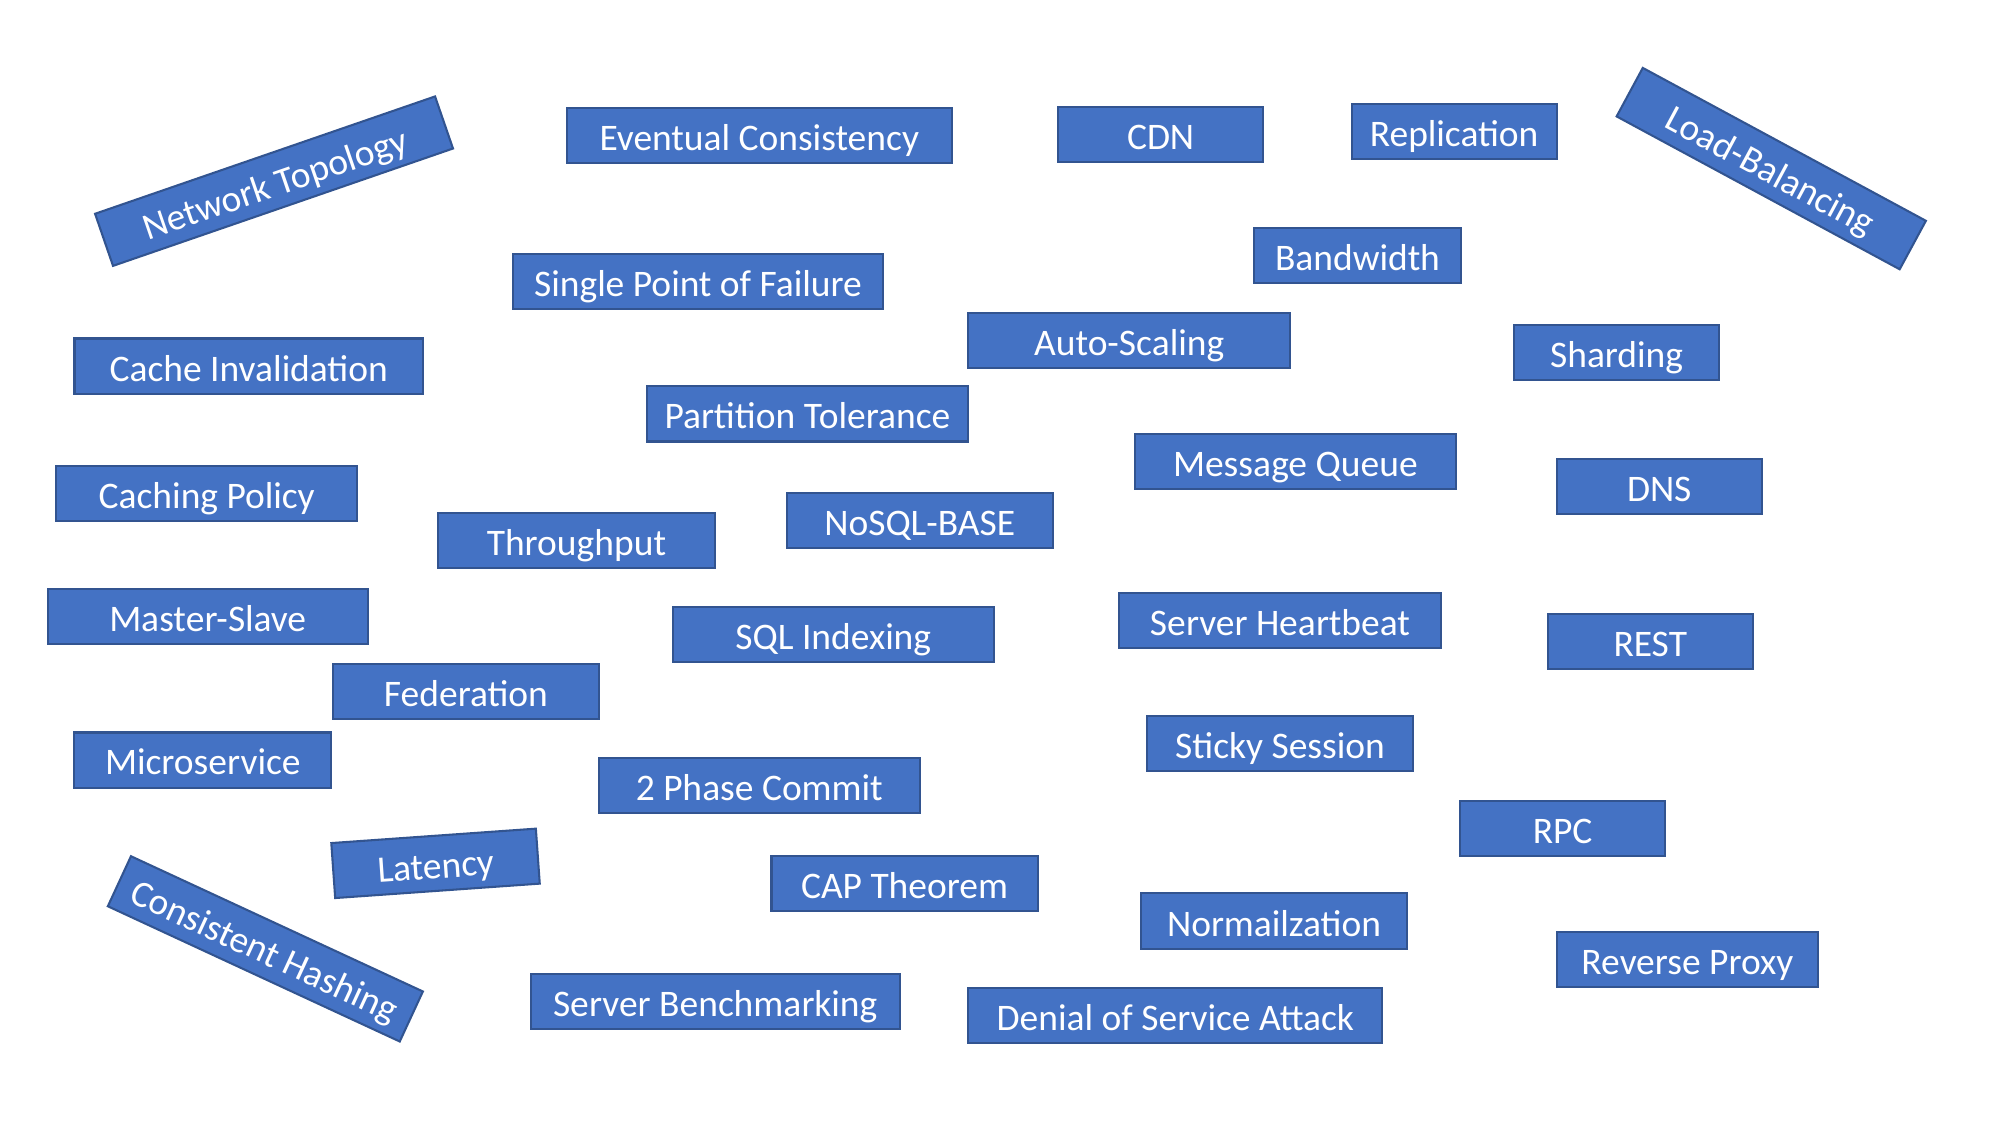

#
Replication
CDN
Eventual Consistency
Load-Balancing
Network Topology
Bandwidth
Single Point of Failure

Auto-Scaling
Sharding
Cache Invalidation
Partition Tolerance
Message Queue
DNS
Caching Policy
NoSQL-BASE
Throughput
Master-Slave
Server Heartbeat
SQL Indexing
REST
Federation
Sticky Session
Microservice
2 Phase Commit
RPC
Latency
CAP Theorem
Normailzation
Consistent Hashing
Reverse Proxy
Server Benchmarking
Denial of Service Attack